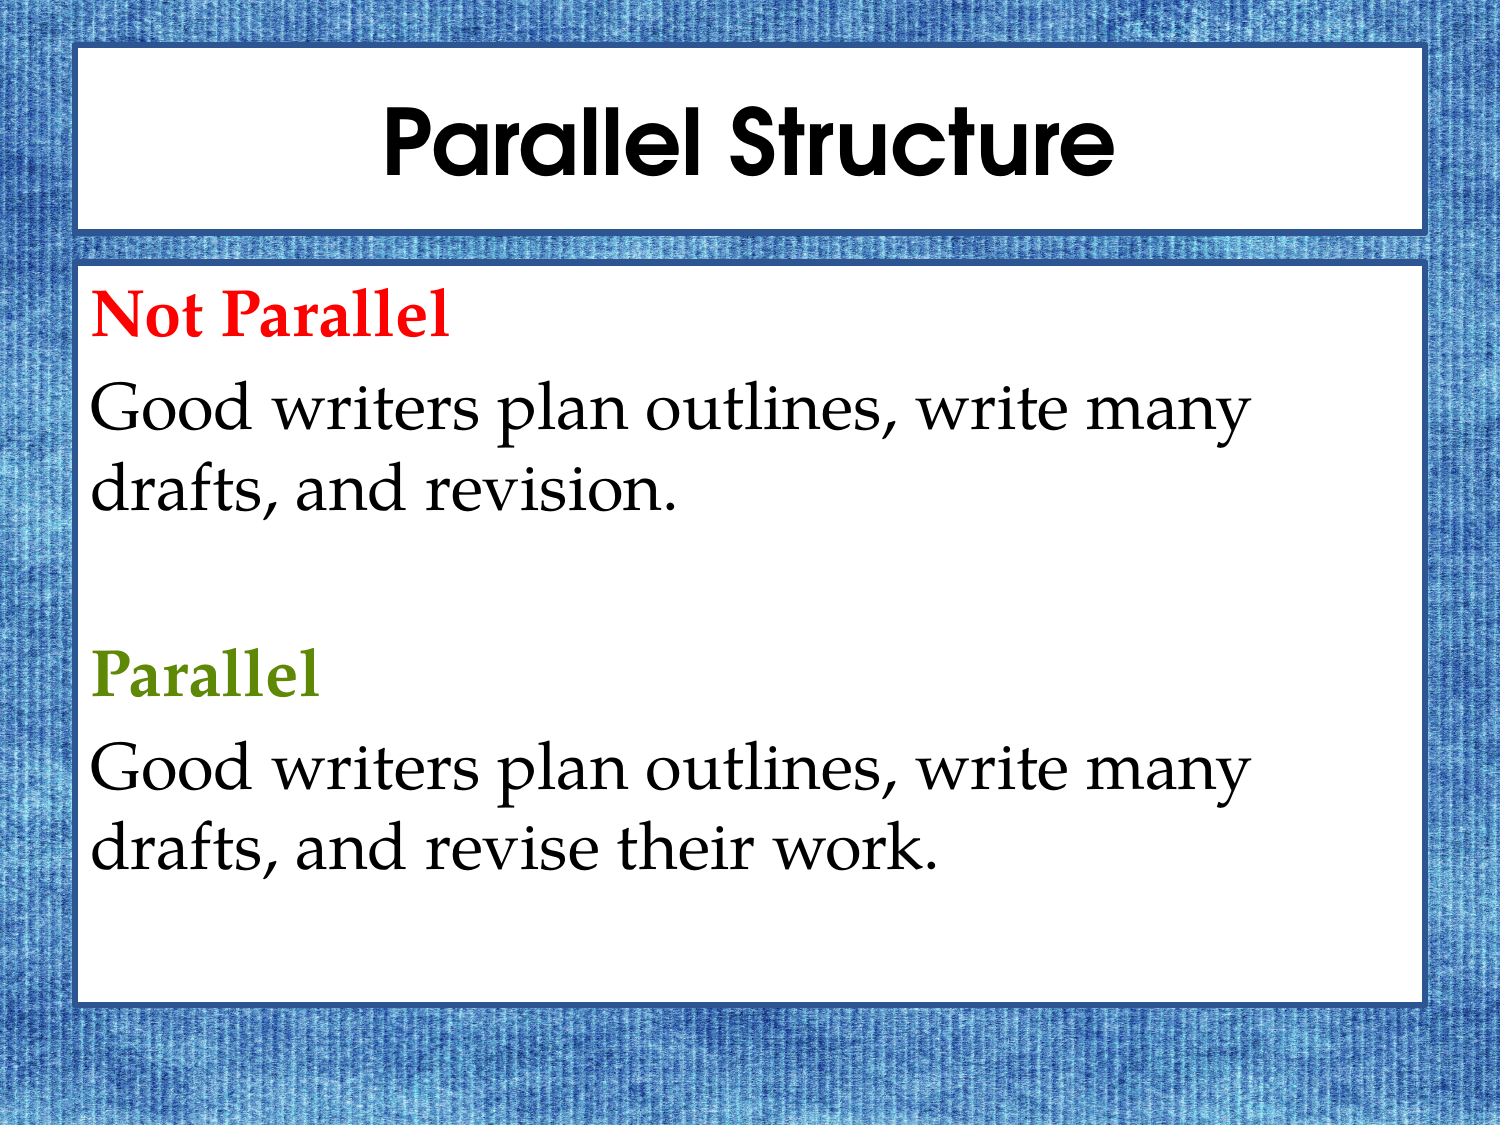

# Parallel Structure
Not Parallel
Good writers plan outlines, write many drafts, and revision.

Parallel
Good writers plan outlines, write many drafts, and revise their work.